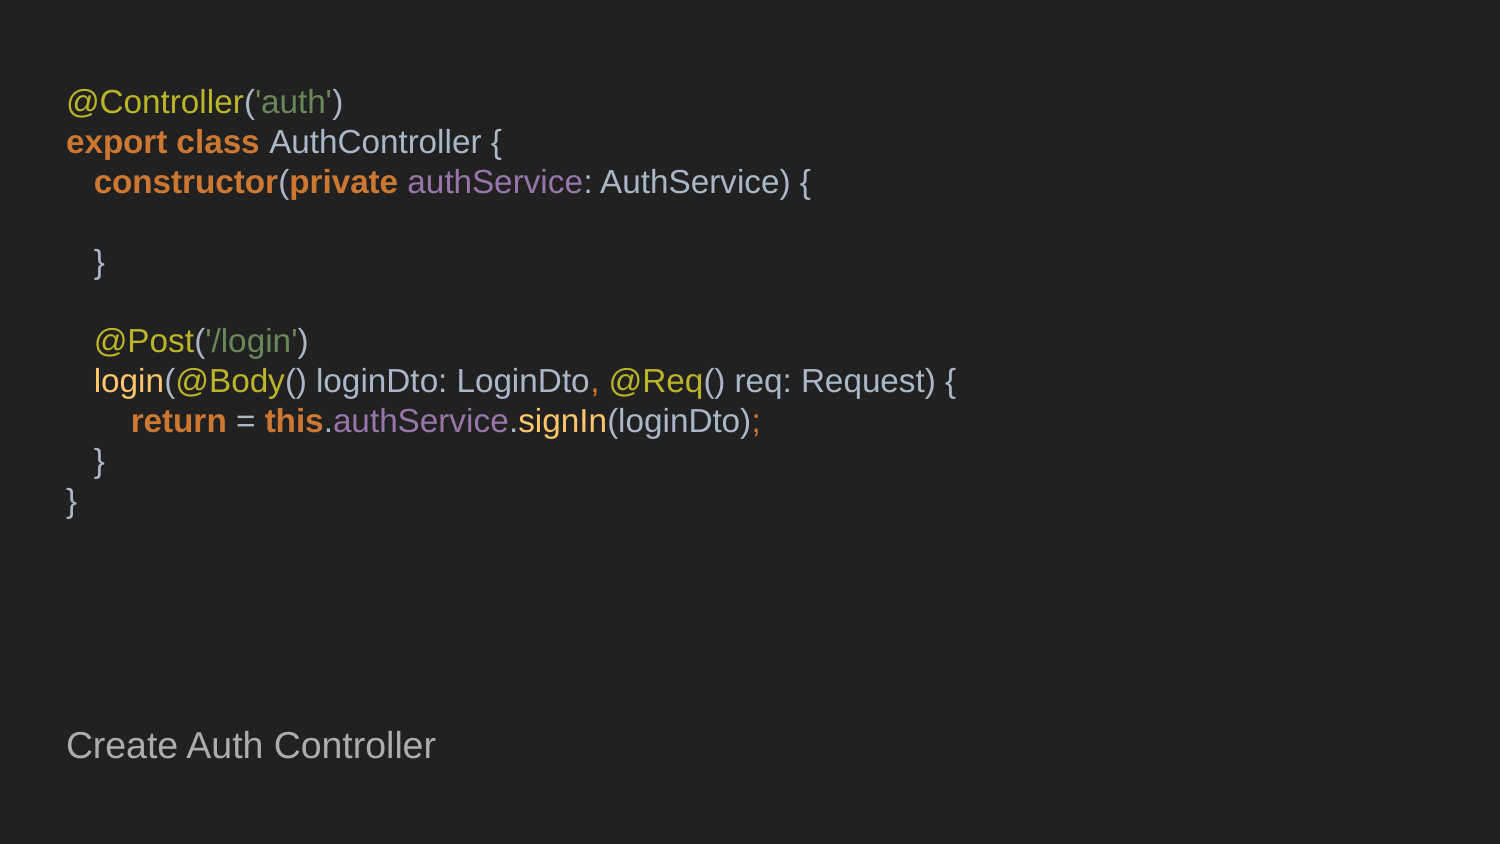

@Controller('auth')
export class AuthController {
   constructor(private authService: AuthService) {

   }

   @Post('/login')
   login(@Body() loginDto: LoginDto, @Req() req: Request) {
       return = this.authService.signIn(loginDto);
   }
}
Create Auth Controller